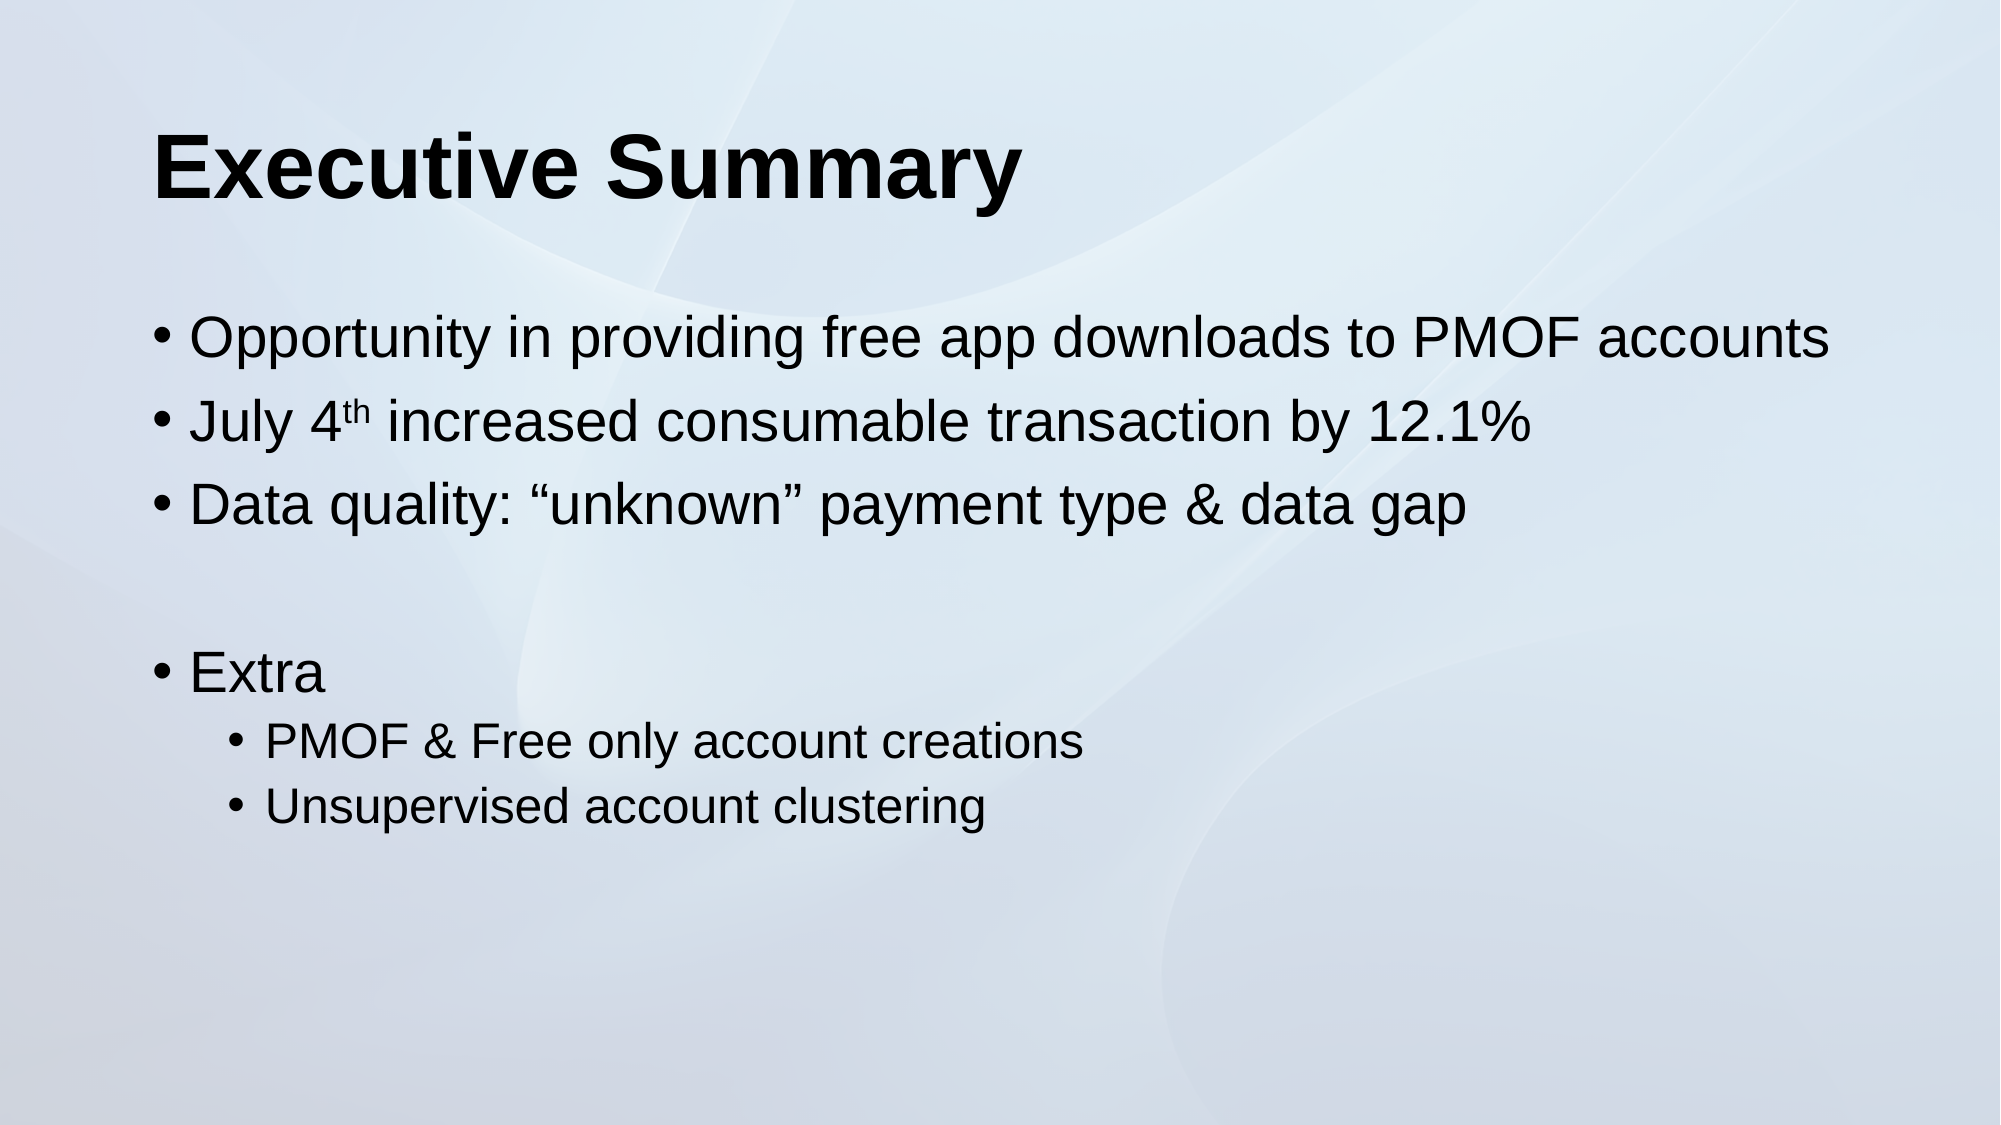

# Executive Summary
Opportunity in providing free app downloads to PMOF accounts
July 4th increased consumable transaction by 12.1%
Data quality: “unknown” payment type & data gap

Extra
PMOF & Free only account creations
Unsupervised account clustering